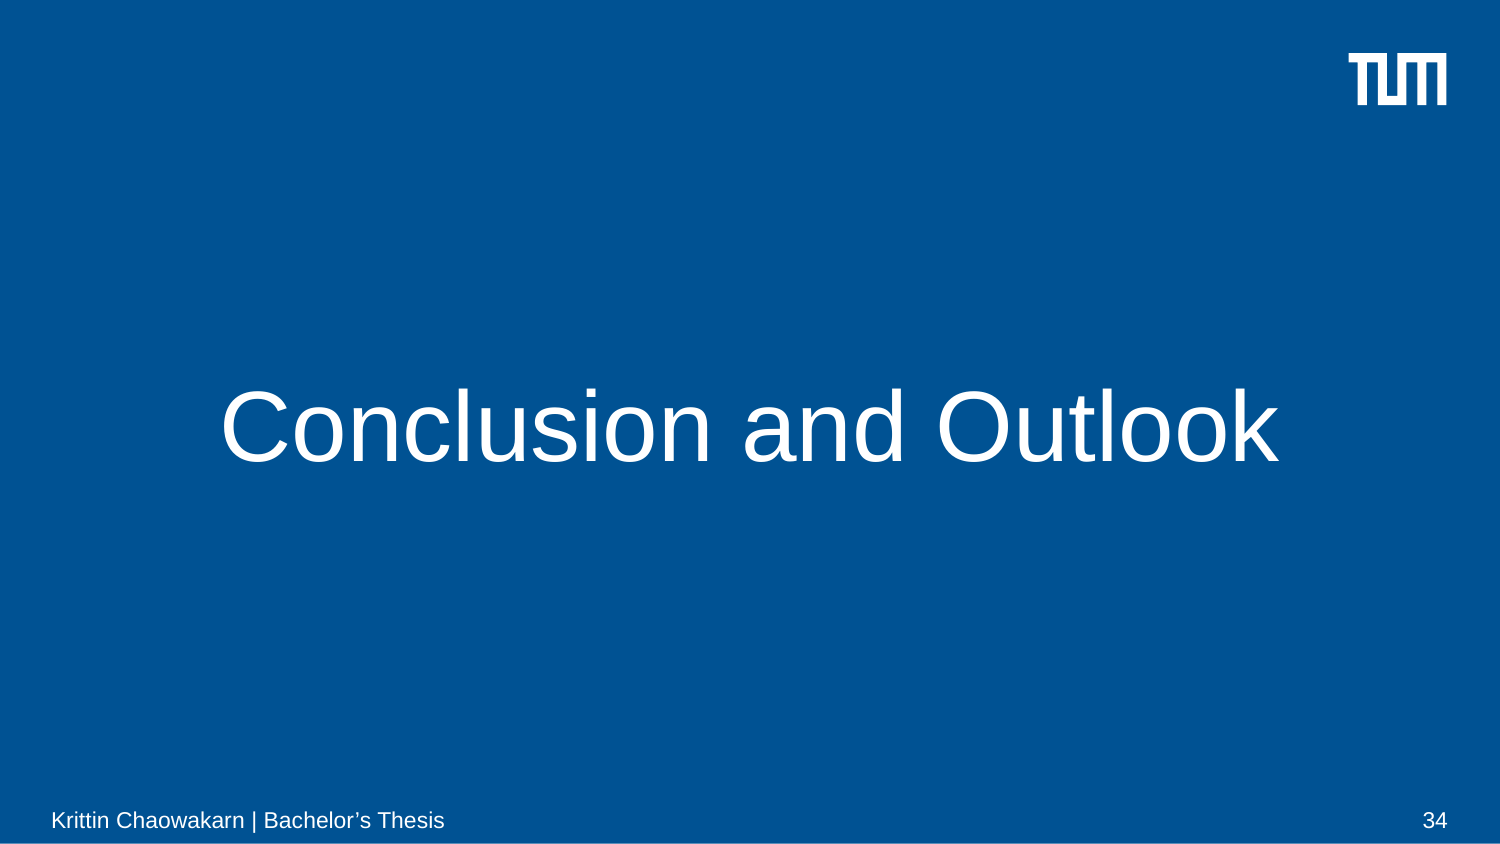

# Conclusion and Outlook
Krittin Chaowakarn | Bachelor’s Thesis
34